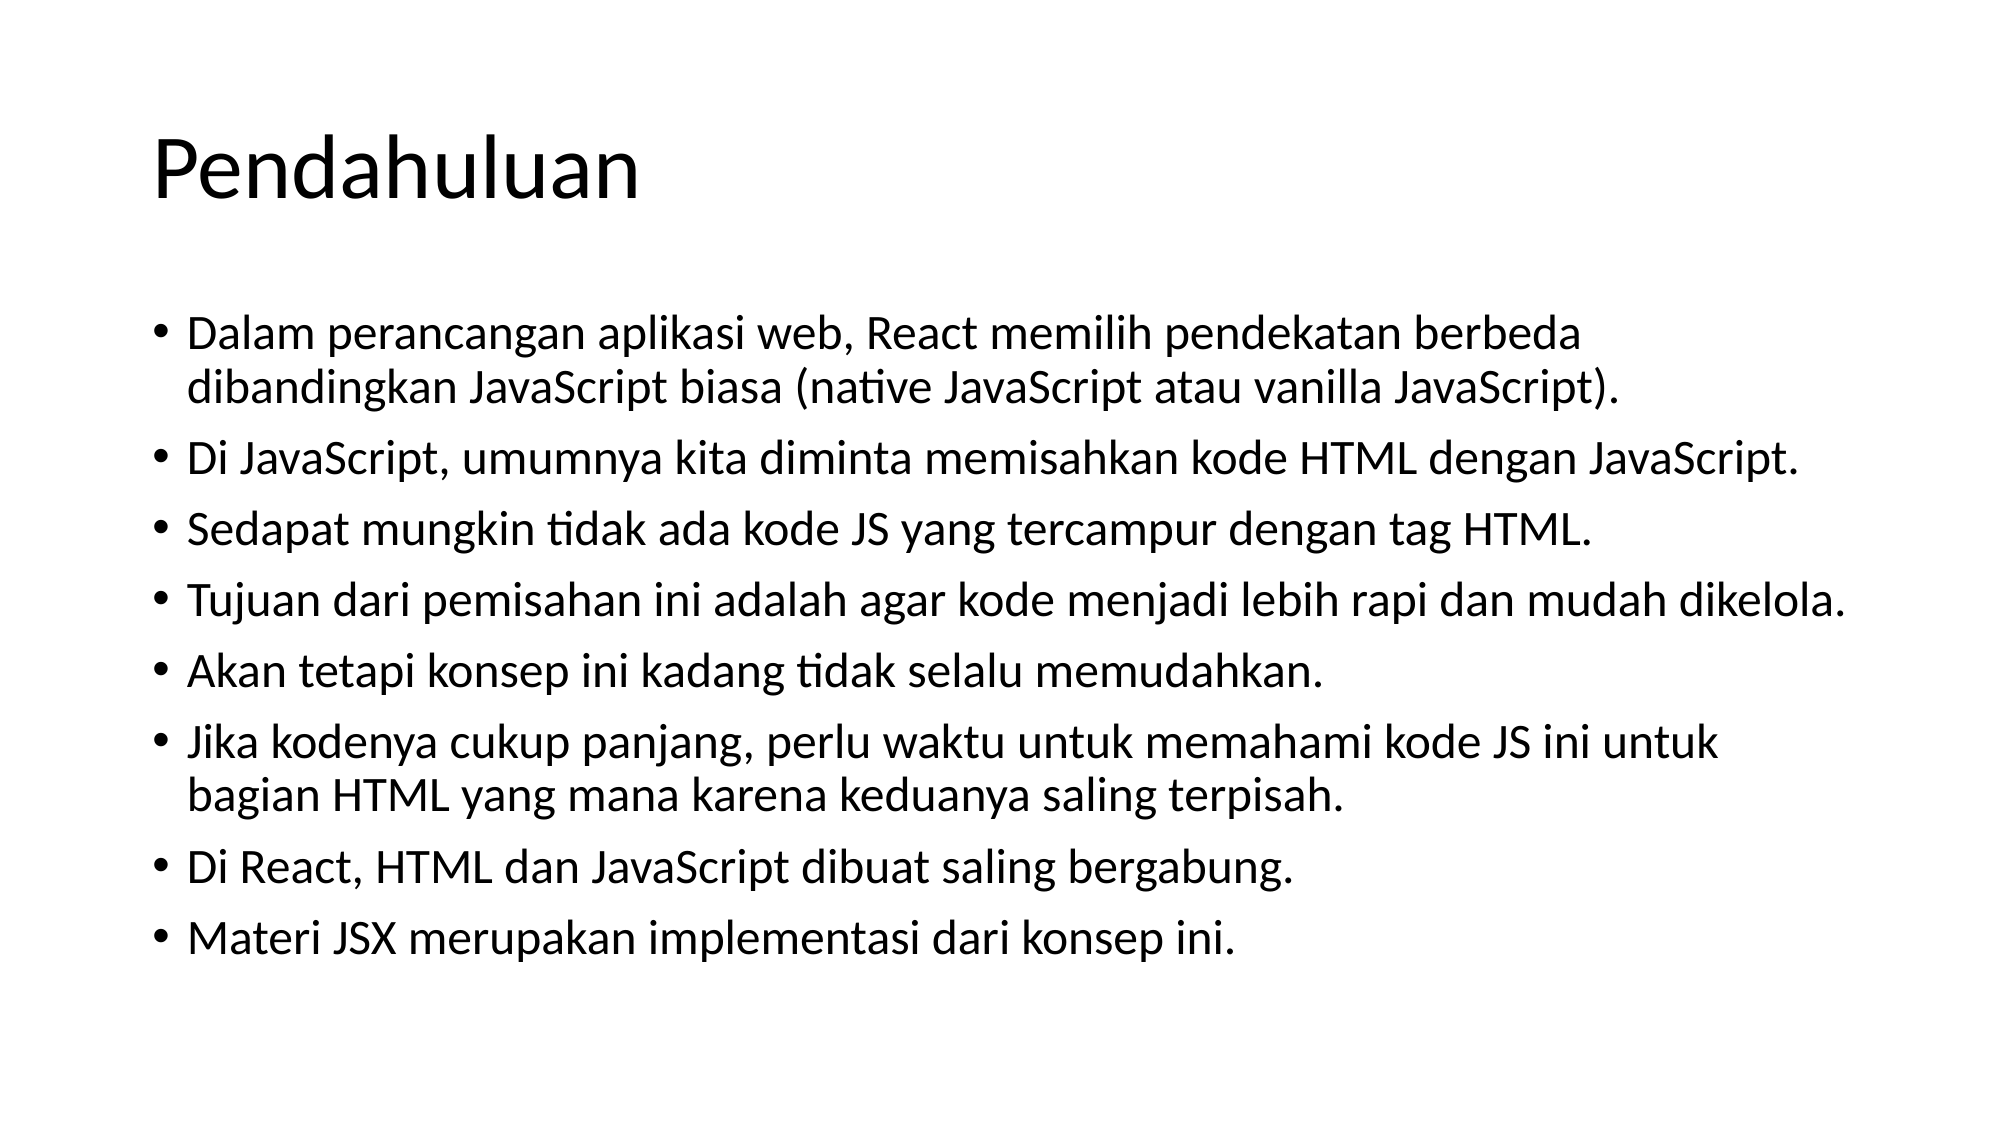

# Pendahuluan
Dalam perancangan aplikasi web, React memilih pendekatan berbeda dibandingkan JavaScript biasa (native JavaScript atau vanilla JavaScript).
Di JavaScript, umumnya kita diminta memisahkan kode HTML dengan JavaScript.
Sedapat mungkin tidak ada kode JS yang tercampur dengan tag HTML.
Tujuan dari pemisahan ini adalah agar kode menjadi lebih rapi dan mudah dikelola.
Akan tetapi konsep ini kadang tidak selalu memudahkan.
Jika kodenya cukup panjang, perlu waktu untuk memahami kode JS ini untuk bagian HTML yang mana karena keduanya saling terpisah.
Di React, HTML dan JavaScript dibuat saling bergabung.
Materi JSX merupakan implementasi dari konsep ini.